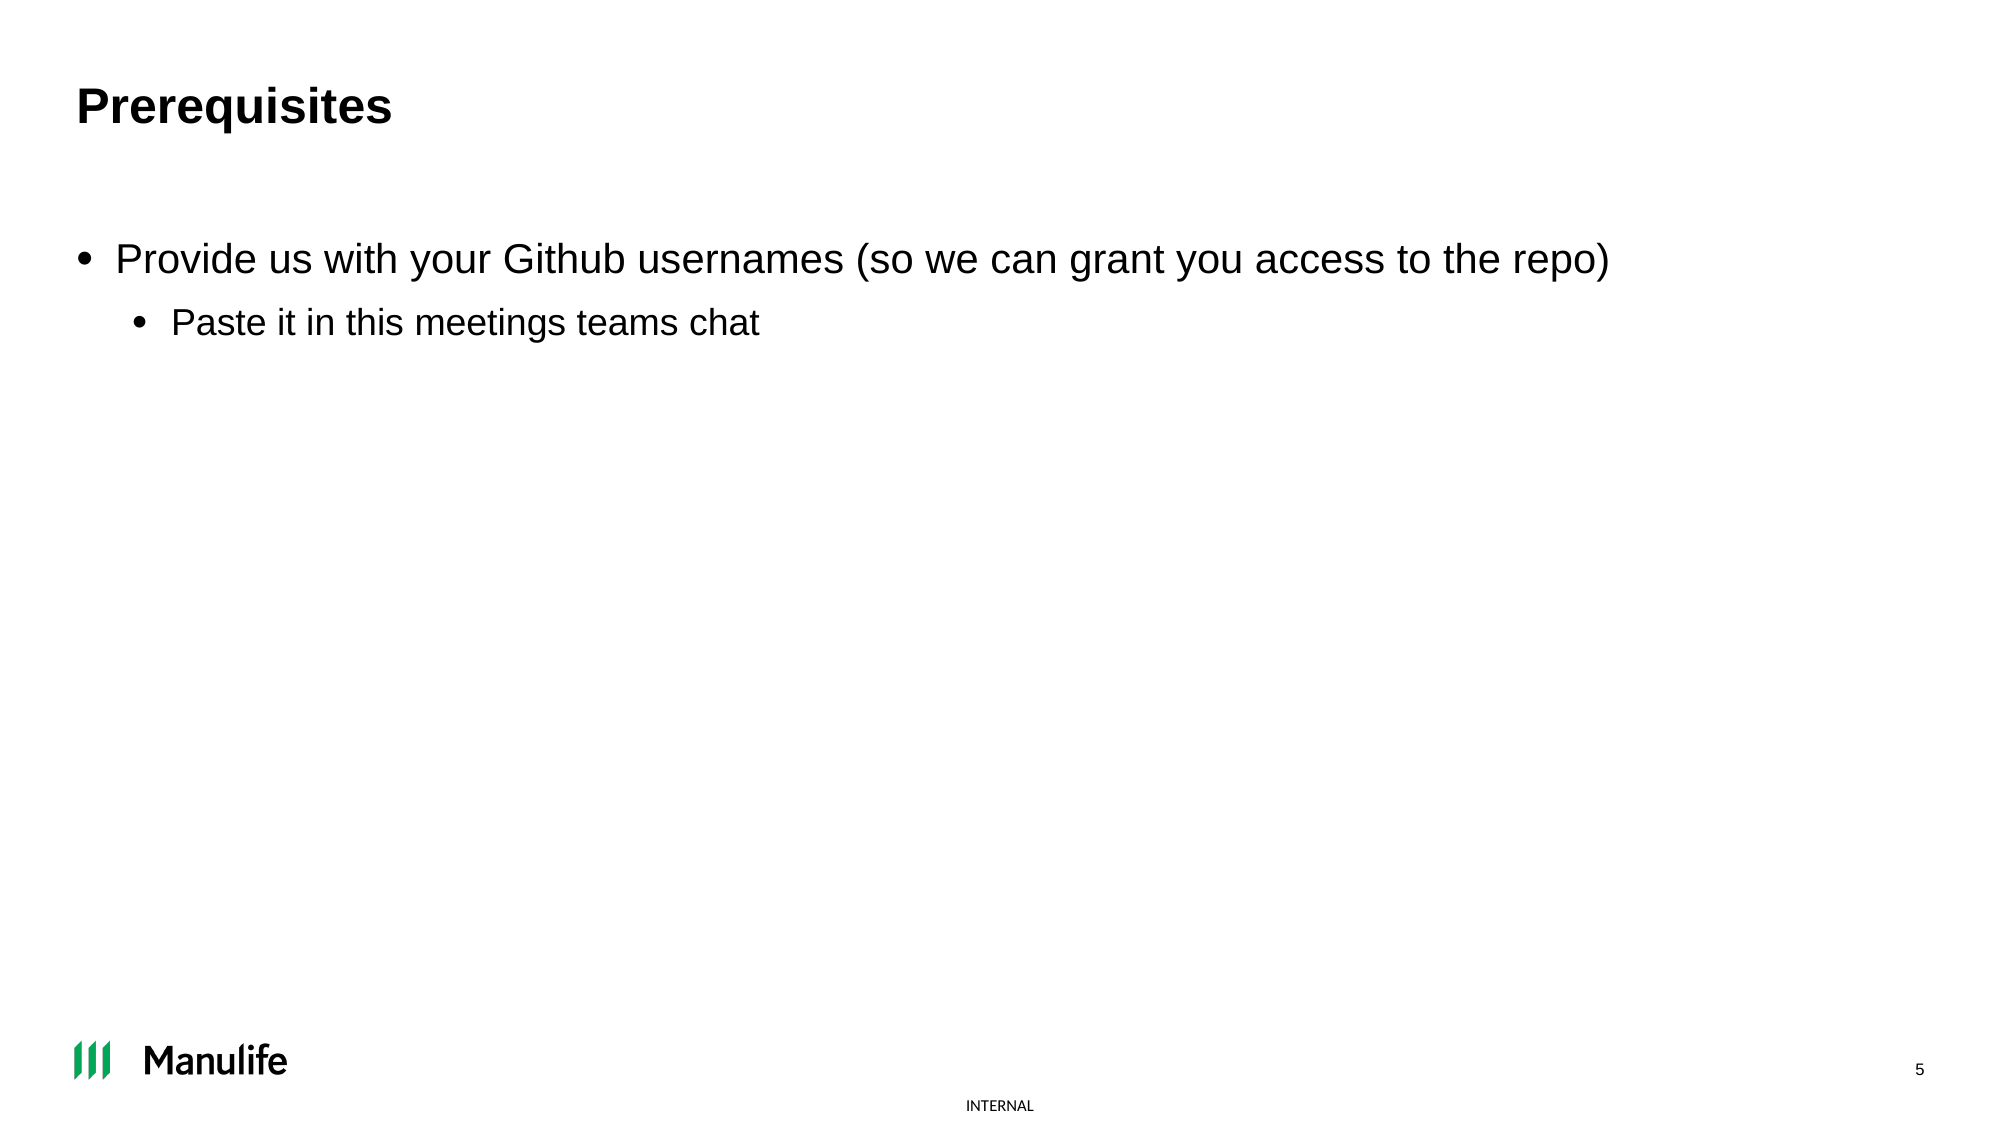

# Prerequisites
Provide us with your Github usernames (so we can grant you access to the repo)
Paste it in this meetings teams chat

5